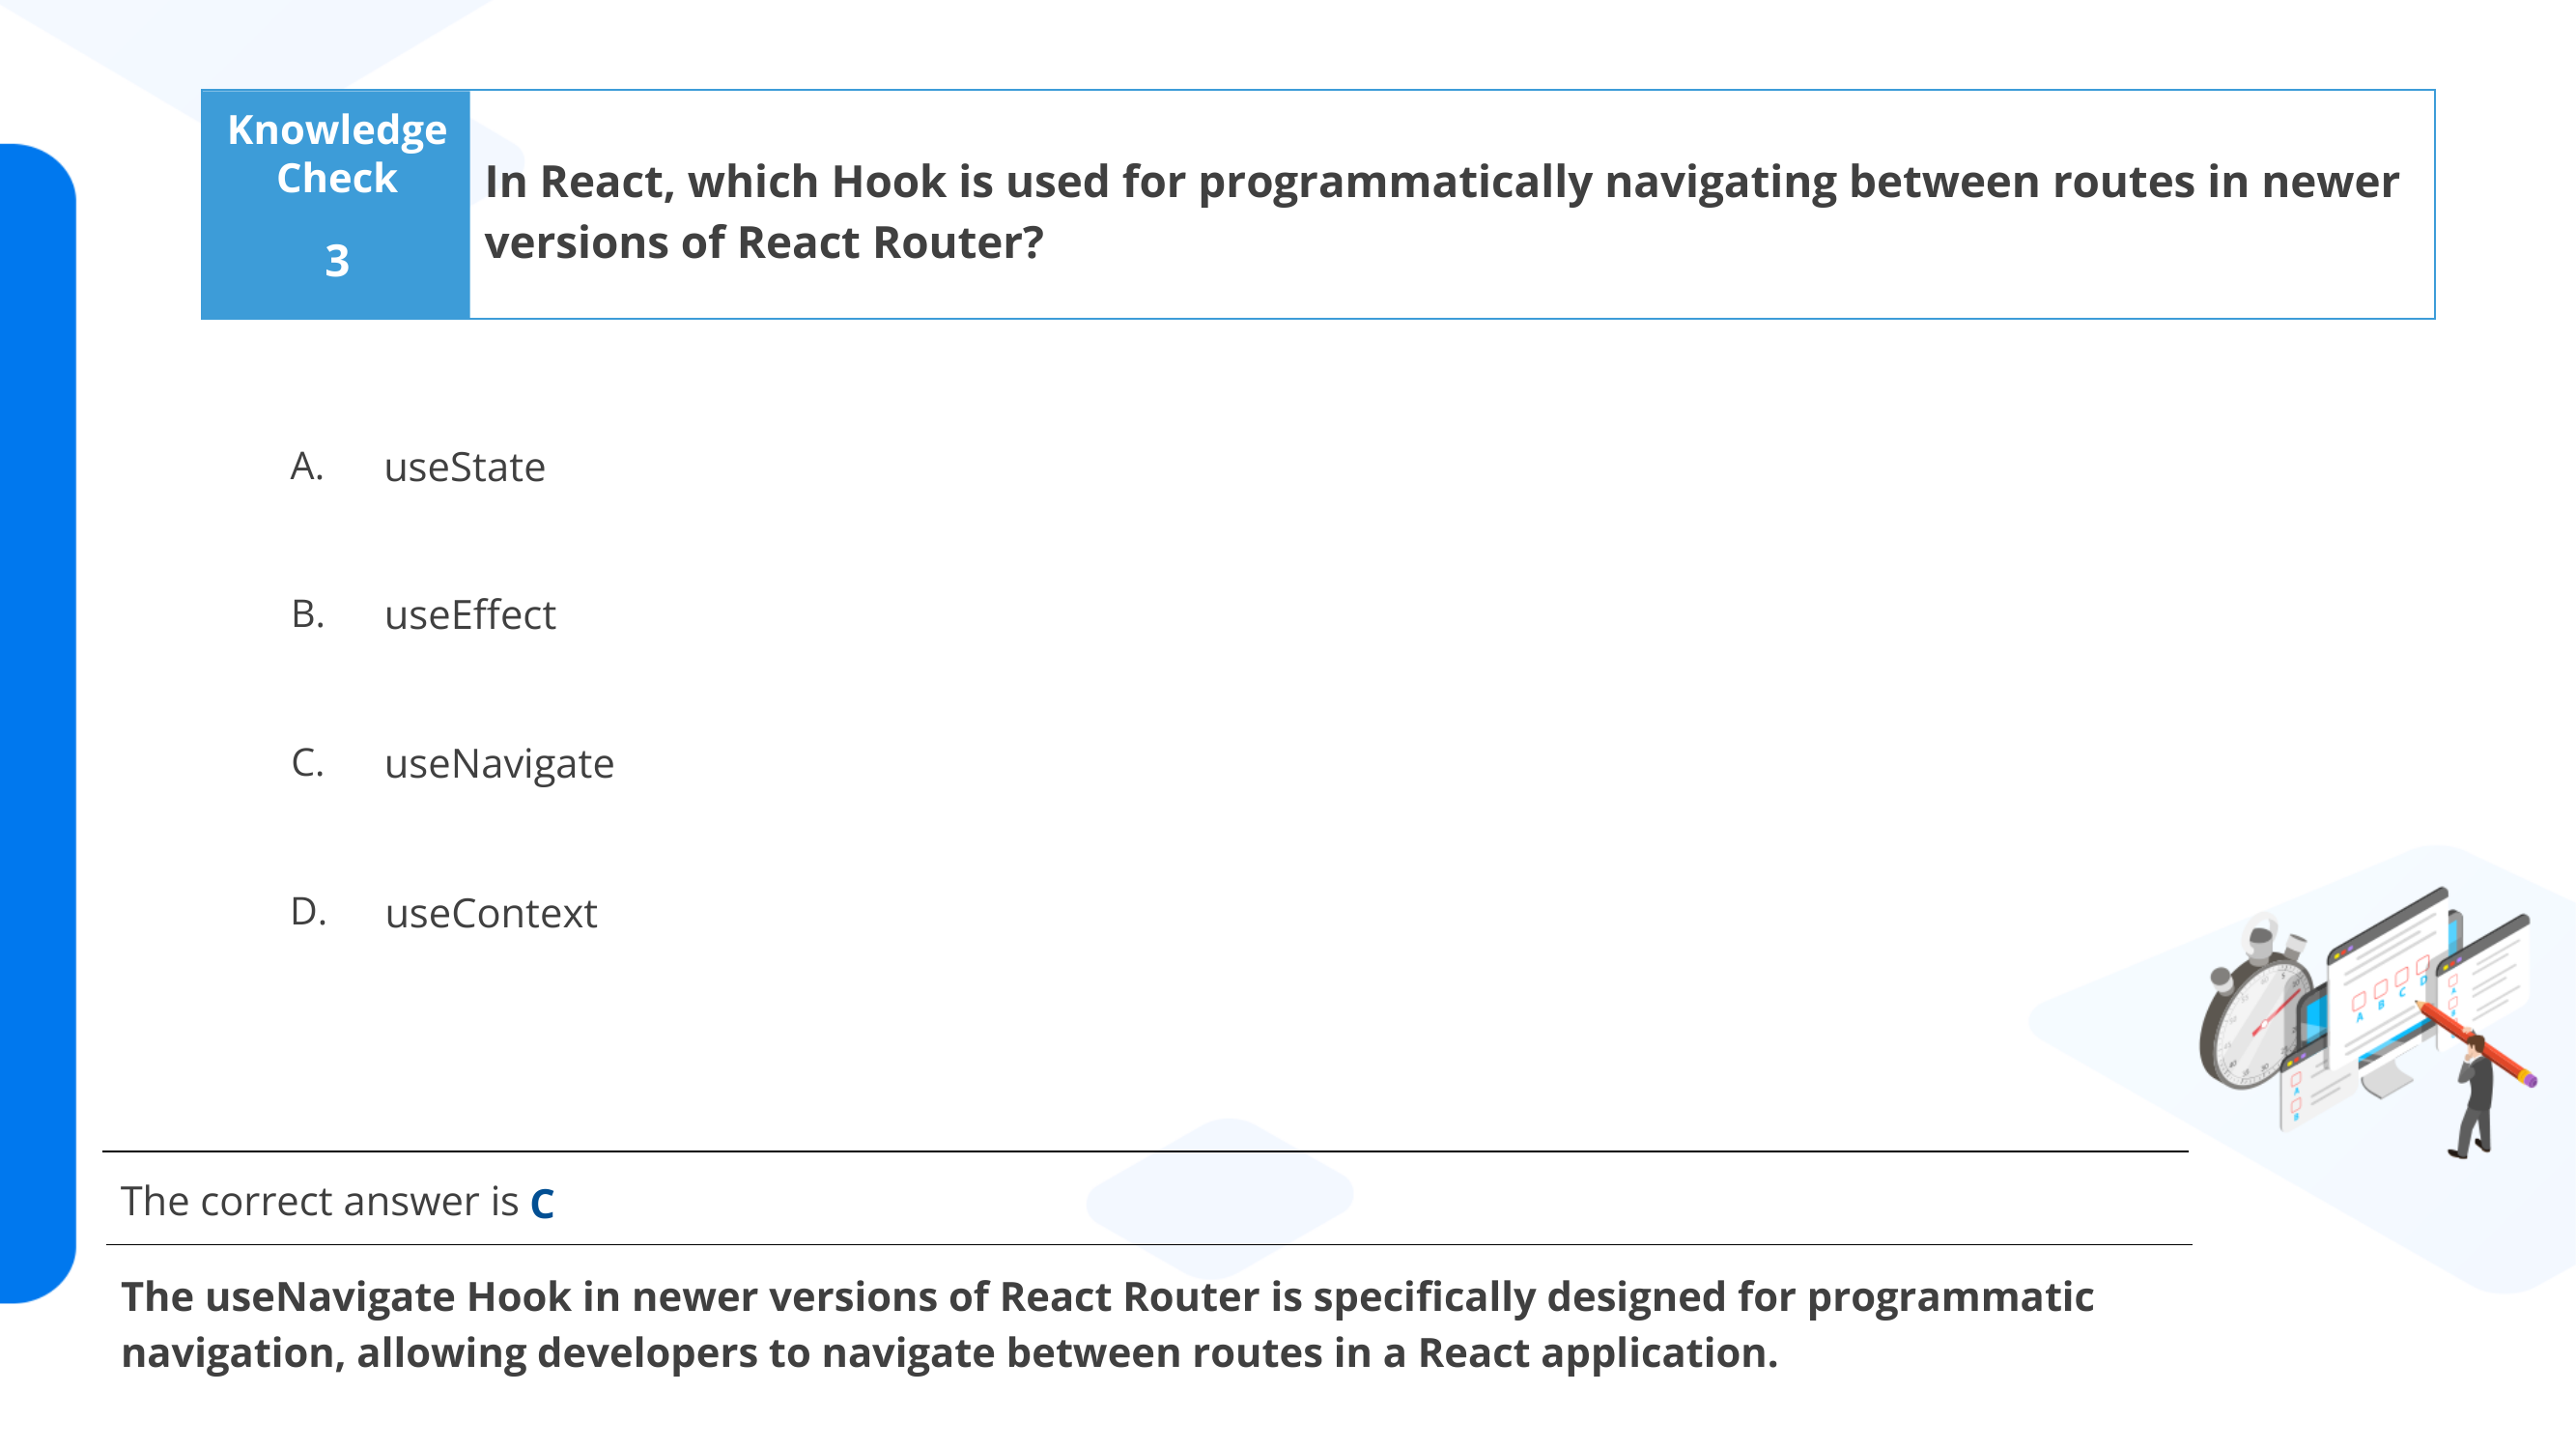

In React, which Hook is used for programmatically navigating between routes in newer versions of React Router?
3
useState
useEffect
useNavigate
useContext
C
The useNavigate Hook in newer versions of React Router is specifically designed for programmatic navigation, allowing developers to navigate between routes in a React application.